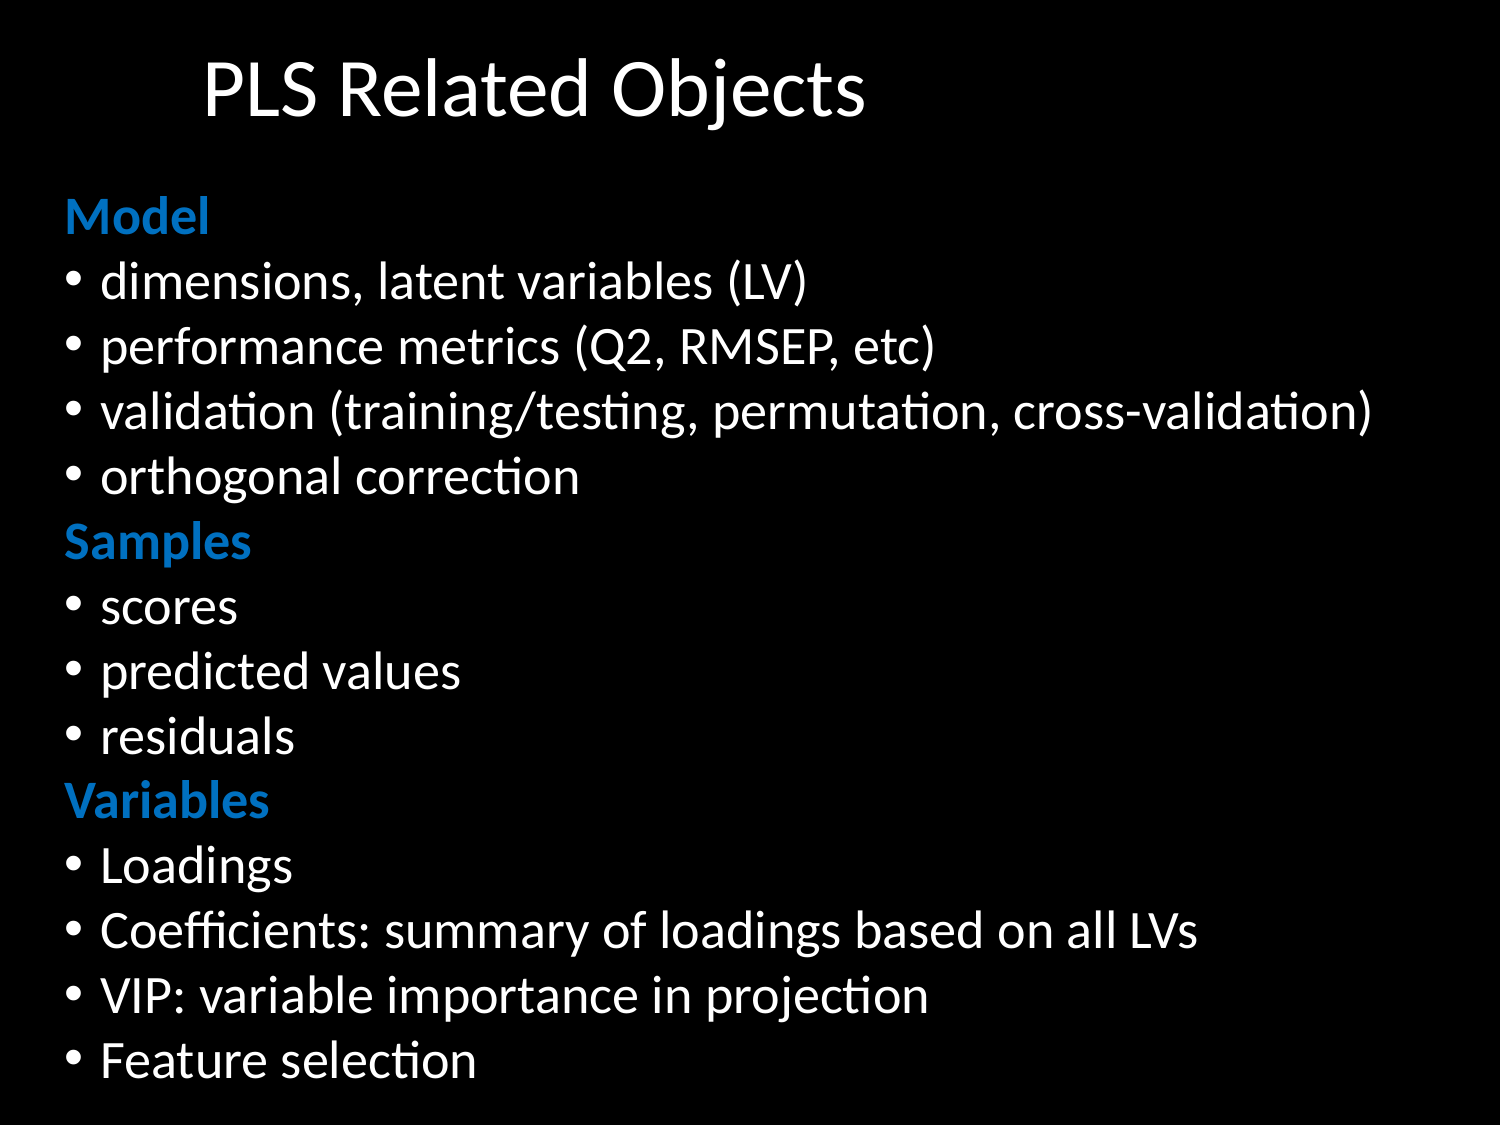

PLS Related Objects
Model
dimensions, latent variables (LV)
performance metrics (Q2, RMSEP, etc)
validation (training/testing, permutation, cross-validation)
orthogonal correction
Samples
scores
predicted values
residuals
Variables
Loadings
Coefficients: summary of loadings based on all LVs
VIP: variable importance in projection
Feature selection